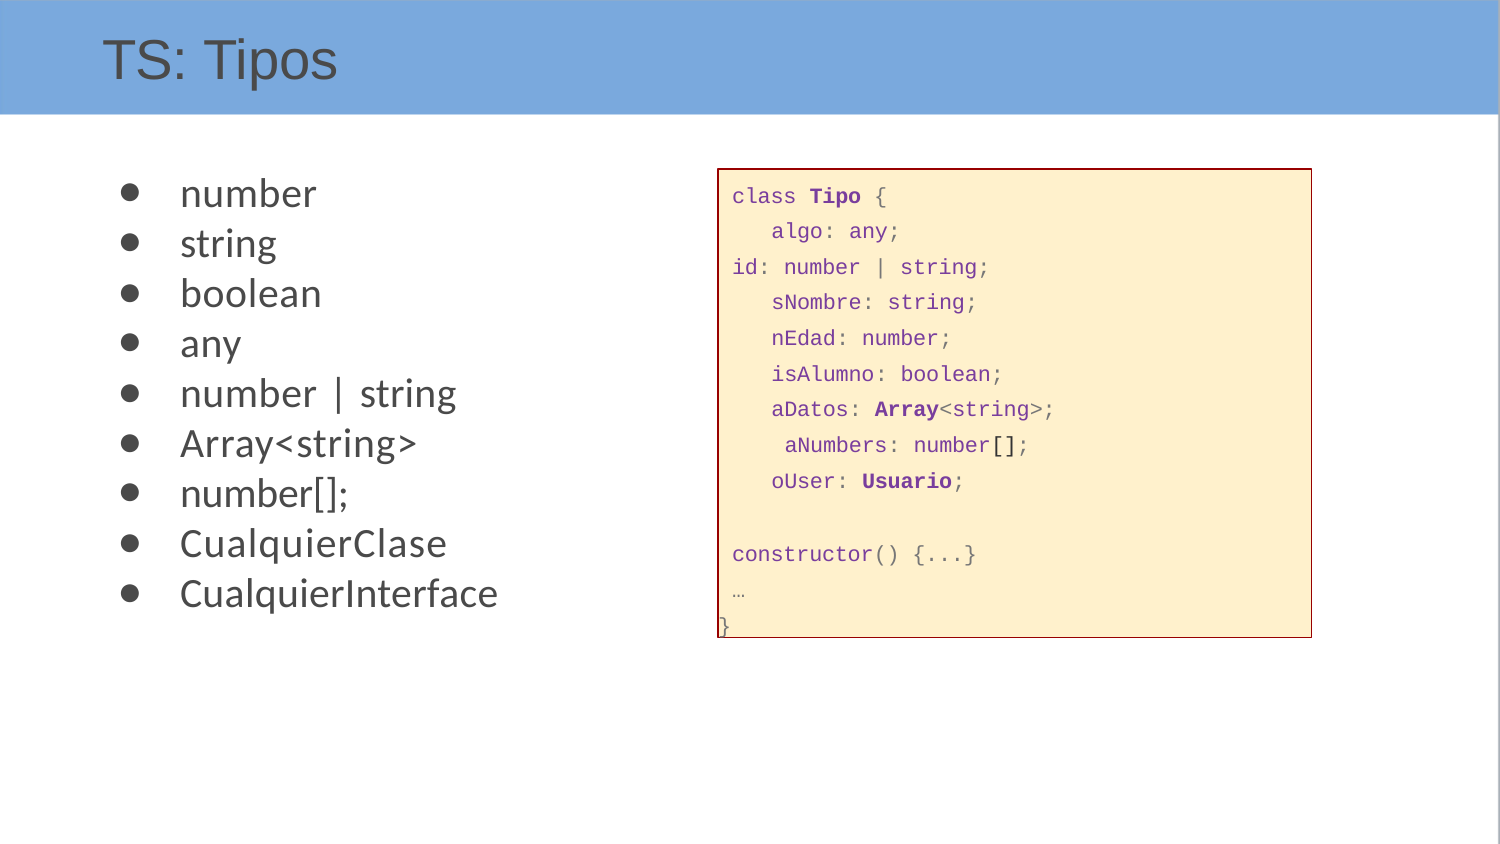

# TS: Tipos
number
string
boolean
any
number | string
Array<string>
number[];
CualquierClase
CualquierInterface
class Tipo {  algo: any;
id: number | string;  sNombre: string;  nEdad: number;  isAlumno: boolean;  aDatos: Array<string>;  aNumbers: number[];  oUser: Usuario;

constructor() {...}
…
}